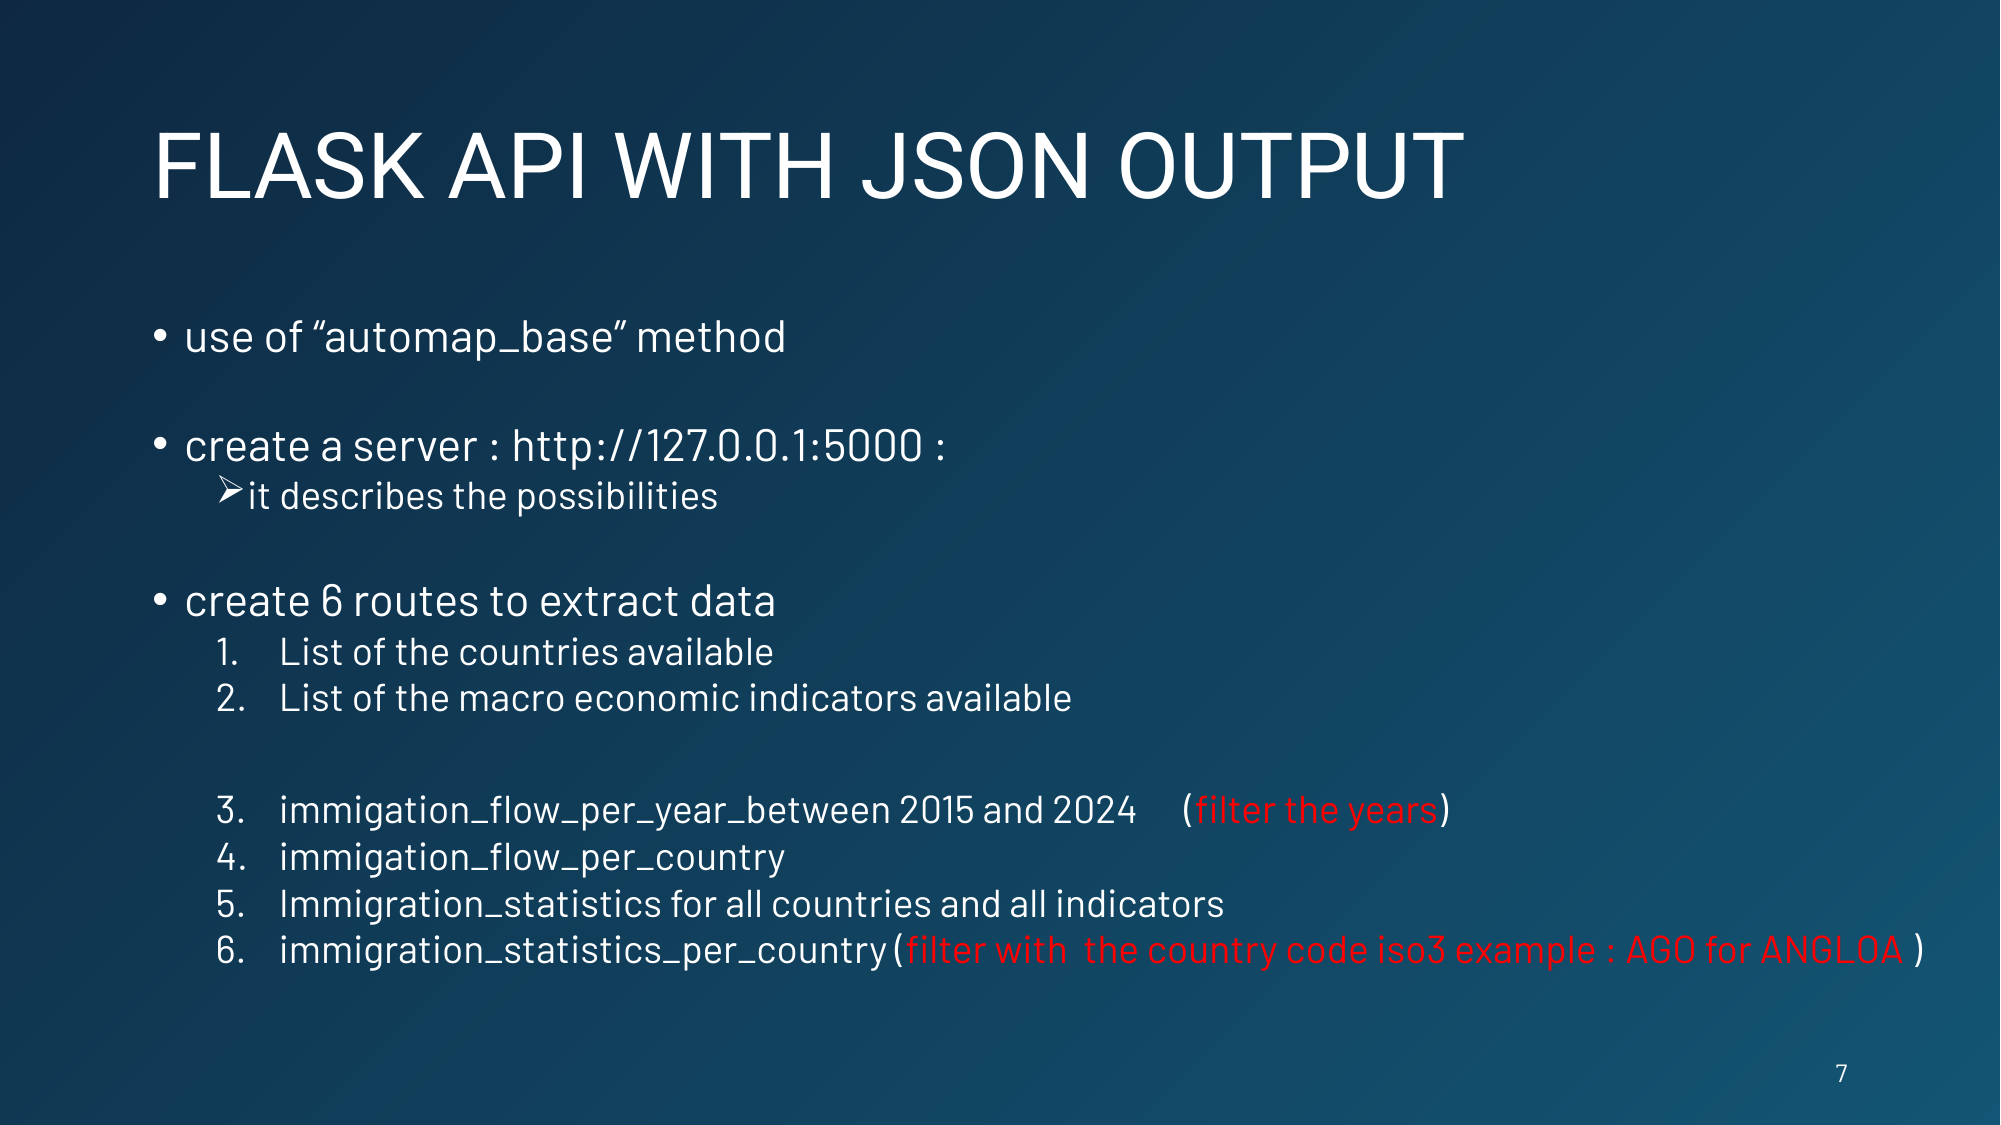

# FLASK API WITH JSON OUTPUT
use of “automap_base” method

create a server : http://127.0.0.1:5000 :
it describes the possibilities

create 6 routes to extract data
List of the countries available
List of the macro economic indicators available

immigation_flow_per_year_between 2015 and 2024      (filter the years)
immigation_flow_per_country
Immigration_statistics for all countries and all indicators
immigration_statistics_per_country (filter with  the country code iso3 example : AGO for ANGLOA )
7